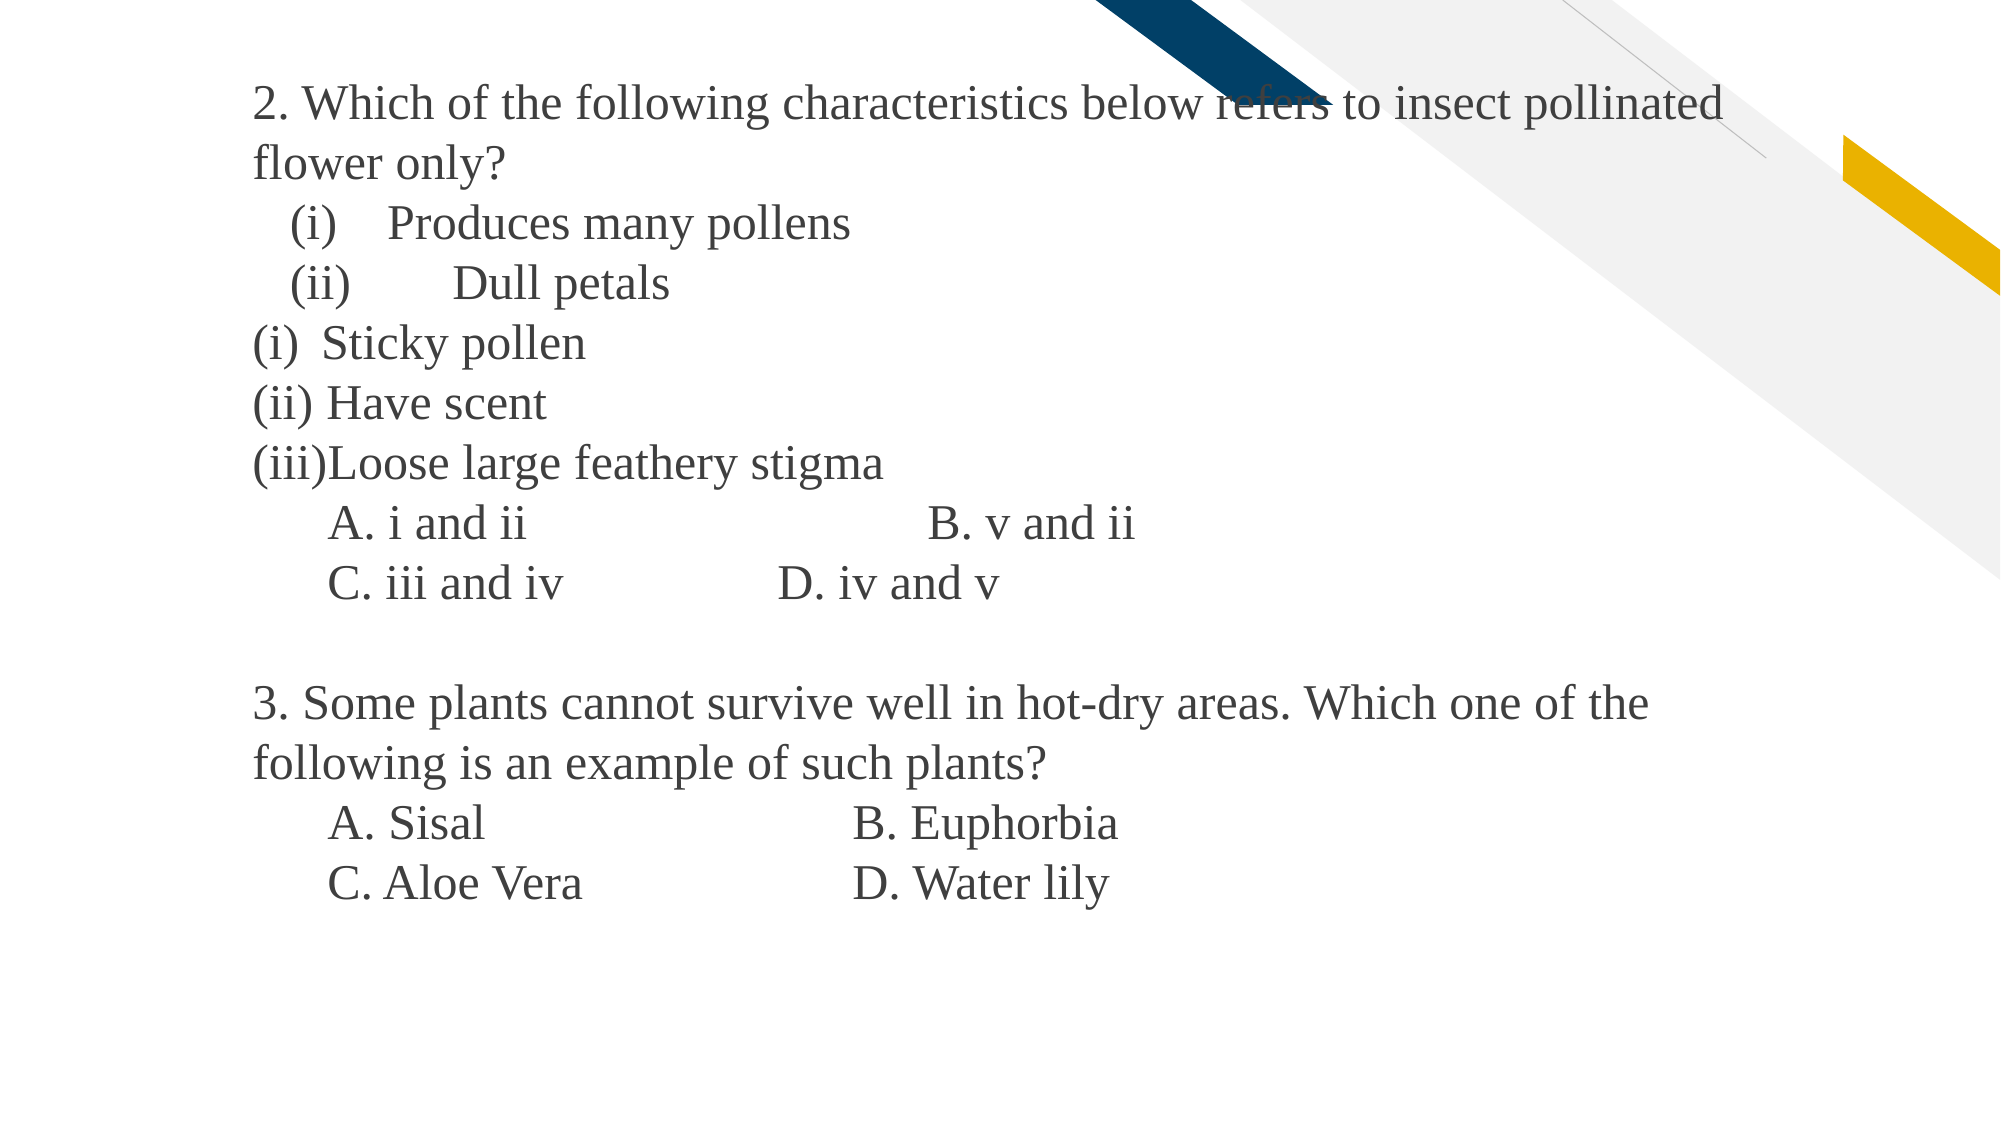

2. Which of the following characteristics below refers to insect pollinated flower only?
(i)    Produces many pollens
(ii) 	 Dull petals
 Sticky pollen
 Have scent
Loose large feathery stigma
A. i and ii 			B. v and ii
C. iii and iv 		D. iv and v

3. Some plants cannot survive well in hot-dry areas. Which one of the following is an example of such plants?
A. Sisal 			B. Euphorbia
C. Aloe Vera		D. Water lily